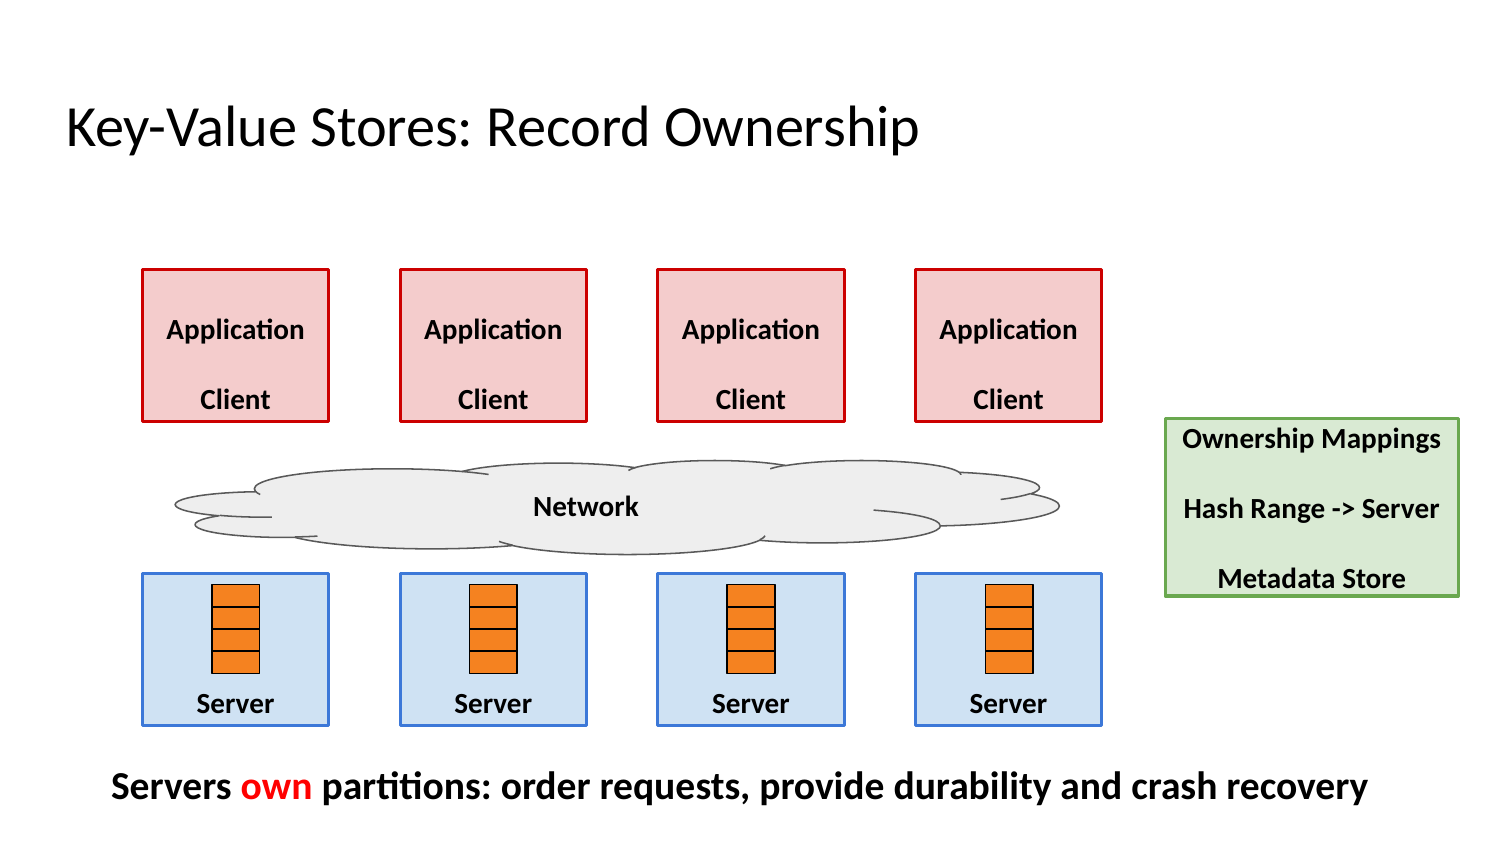

# Key-Value Stores: Record Ownership

Application

Client

Application

Client

Application

Client

Application

Client
Ownership Mappings

Hash Range -> Server

Metadata Store
Network

Server

Server

Server

Server

Servers own partitions: order requests, provide durability and crash recovery